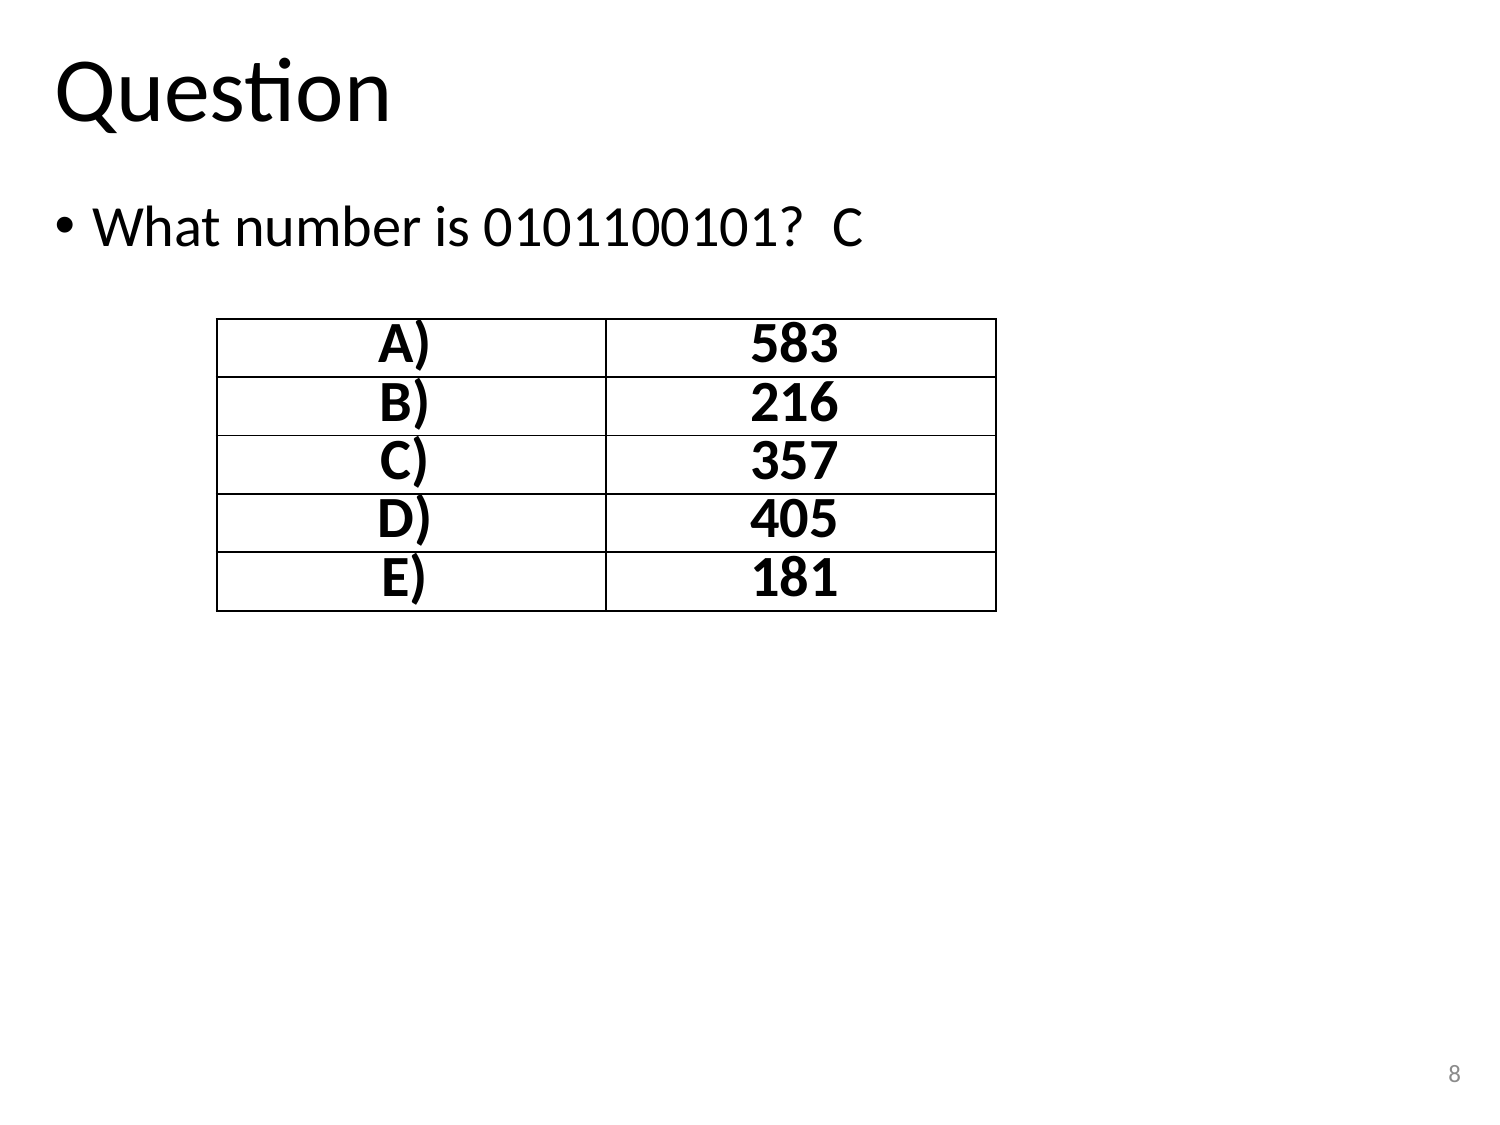

# Question
What number is 0101100101?  C

| A) | 583 |
| --- | --- |
| B) | 216 |
| C) | 357 |
| D) | 405 |
| E) | 181 |
8